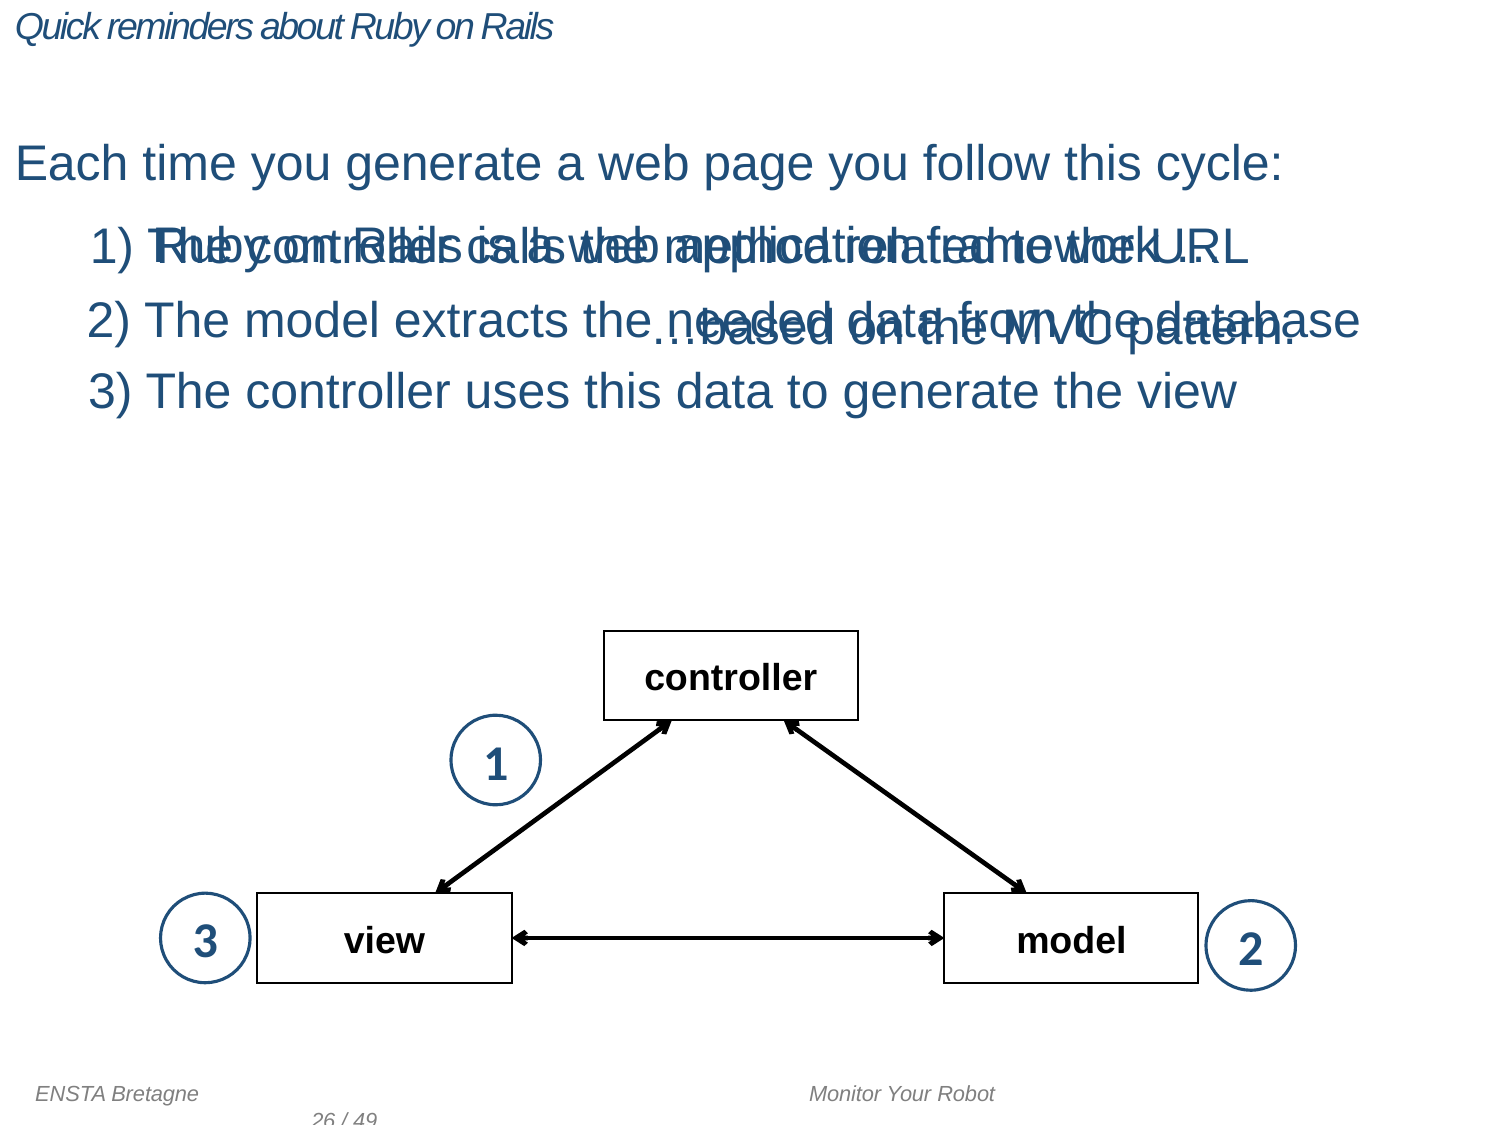

Quick reminders about Ruby on Rails
Each time you generate a web page you follow this cycle:

Ruby on Rails is a web application framework …
1) The controller calls the method related to the URL
2) The model extracts the needed data from the database
…based on the MVC pattern.
3) The controller uses this data to generate the view
controller
1
3
view
model
2
    ENSTA Bretagne 				        Monitor Your Robot 					26 / 49